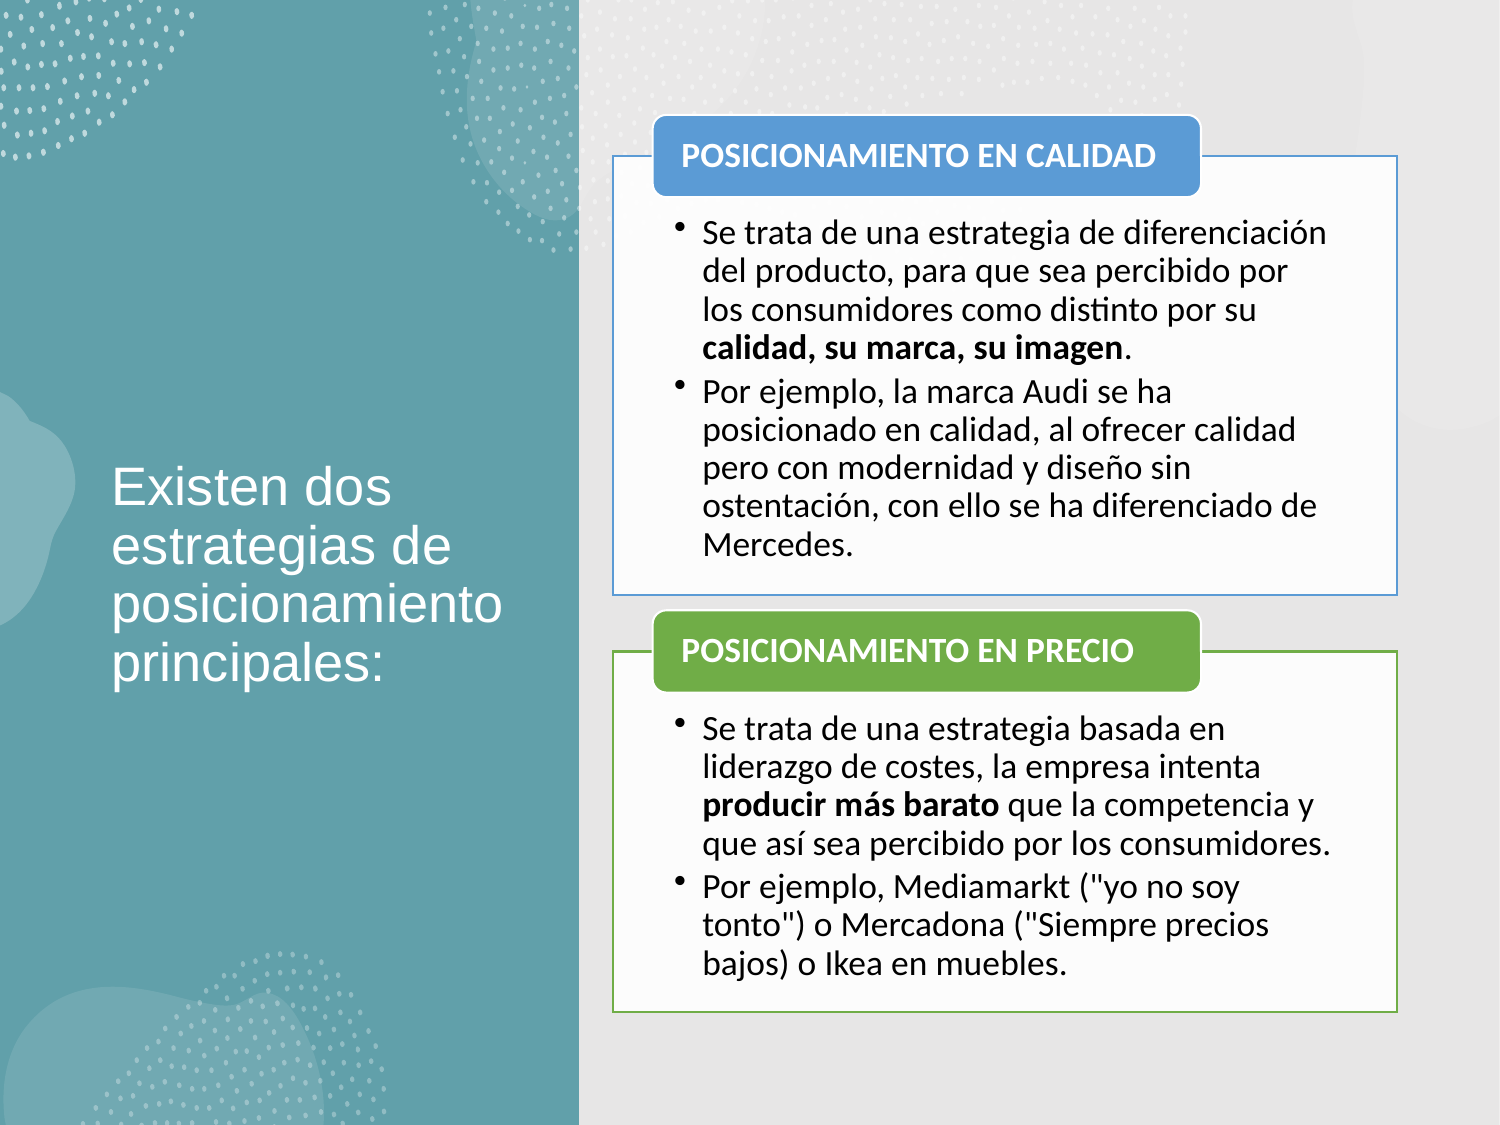

Se trata de una estrategia de diferenciación del producto, para que sea percibido por los consumidores como distinto por su calidad, su marca, su imagen.
Por ejemplo, la marca Audi se ha posicionado en calidad, al ofrecer calidad pero con modernidad y diseño sin ostentación, con ello se ha diferenciado de Mercedes.
POSICIONAMIENTO EN CALIDAD
Se trata de una estrategia basada en liderazgo de costes, la empresa intenta producir más barato que la competencia y que así sea percibido por los consumidores.
Por ejemplo, Mediamarkt ("yo no soy tonto") o Mercadona ("Siempre precios bajos) o Ikea en muebles.
POSICIONAMIENTO EN PRECIO
# Existen dos estrategias de posicionamiento principales: